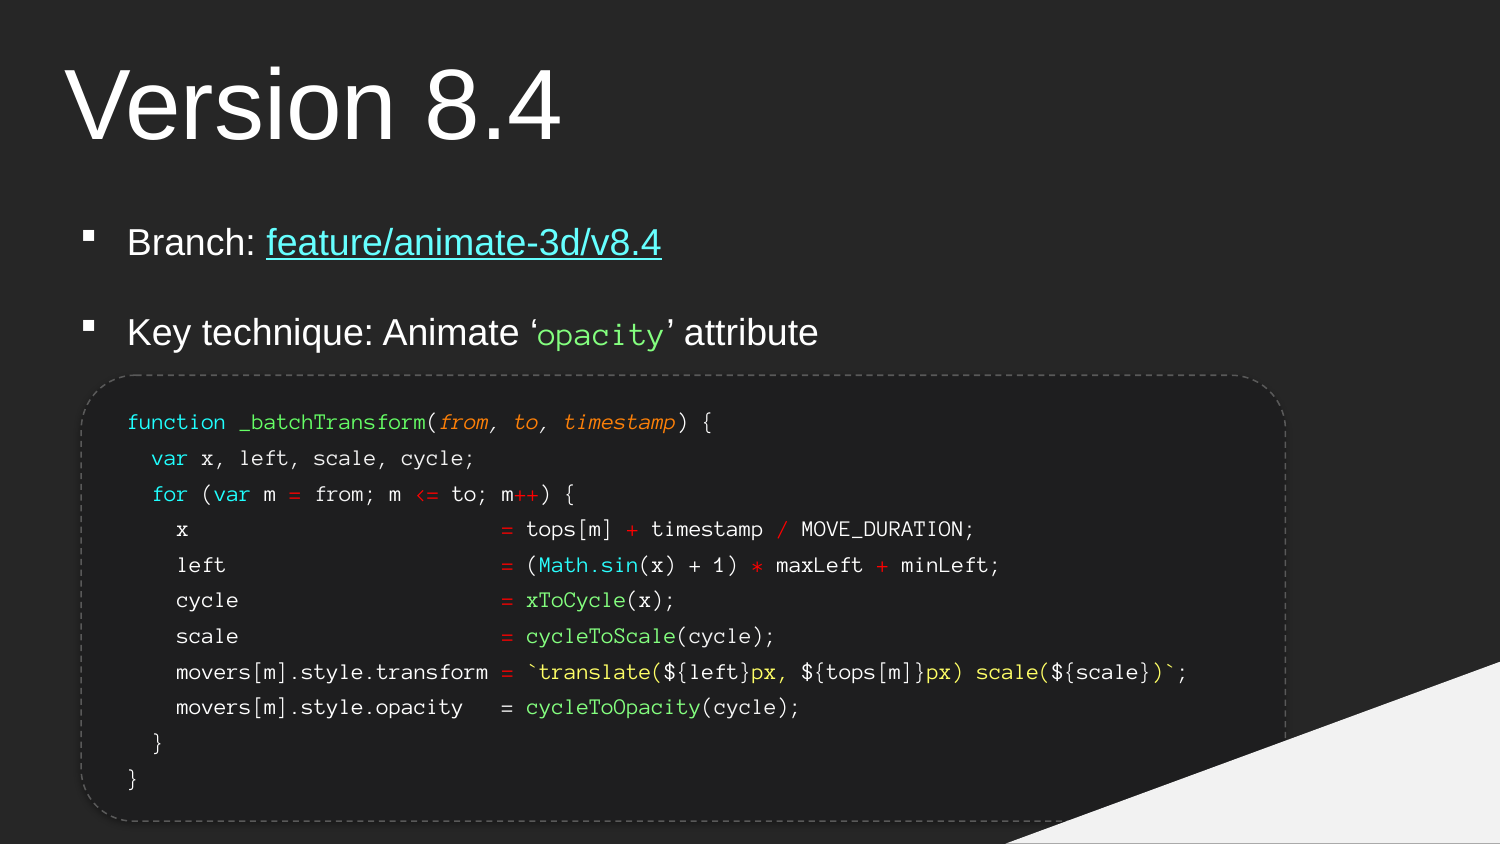

Version 8.4
Branch: feature/animate-3d/v8.4
Key technique: Animate ‘opacity’ attribute
function _batchTransform(from, to, timestamp) {
  var x, left, scale, cycle;
  for (var m = from; m <= to; m++) {
    x                         = tops[m] + timestamp / MOVE_DURATION;
    left                      = (Math.sin(x) + 1) * maxLeft + minLeft;
    cycle                     = xToCycle(x);
    scale                     = cycleToScale(cycle);
    movers[m].style.transform = `translate(${left}px, ${tops[m]}px) scale(${scale})`;
    movers[m].style.opacity   = cycleToOpacity(cycle);
  }
}